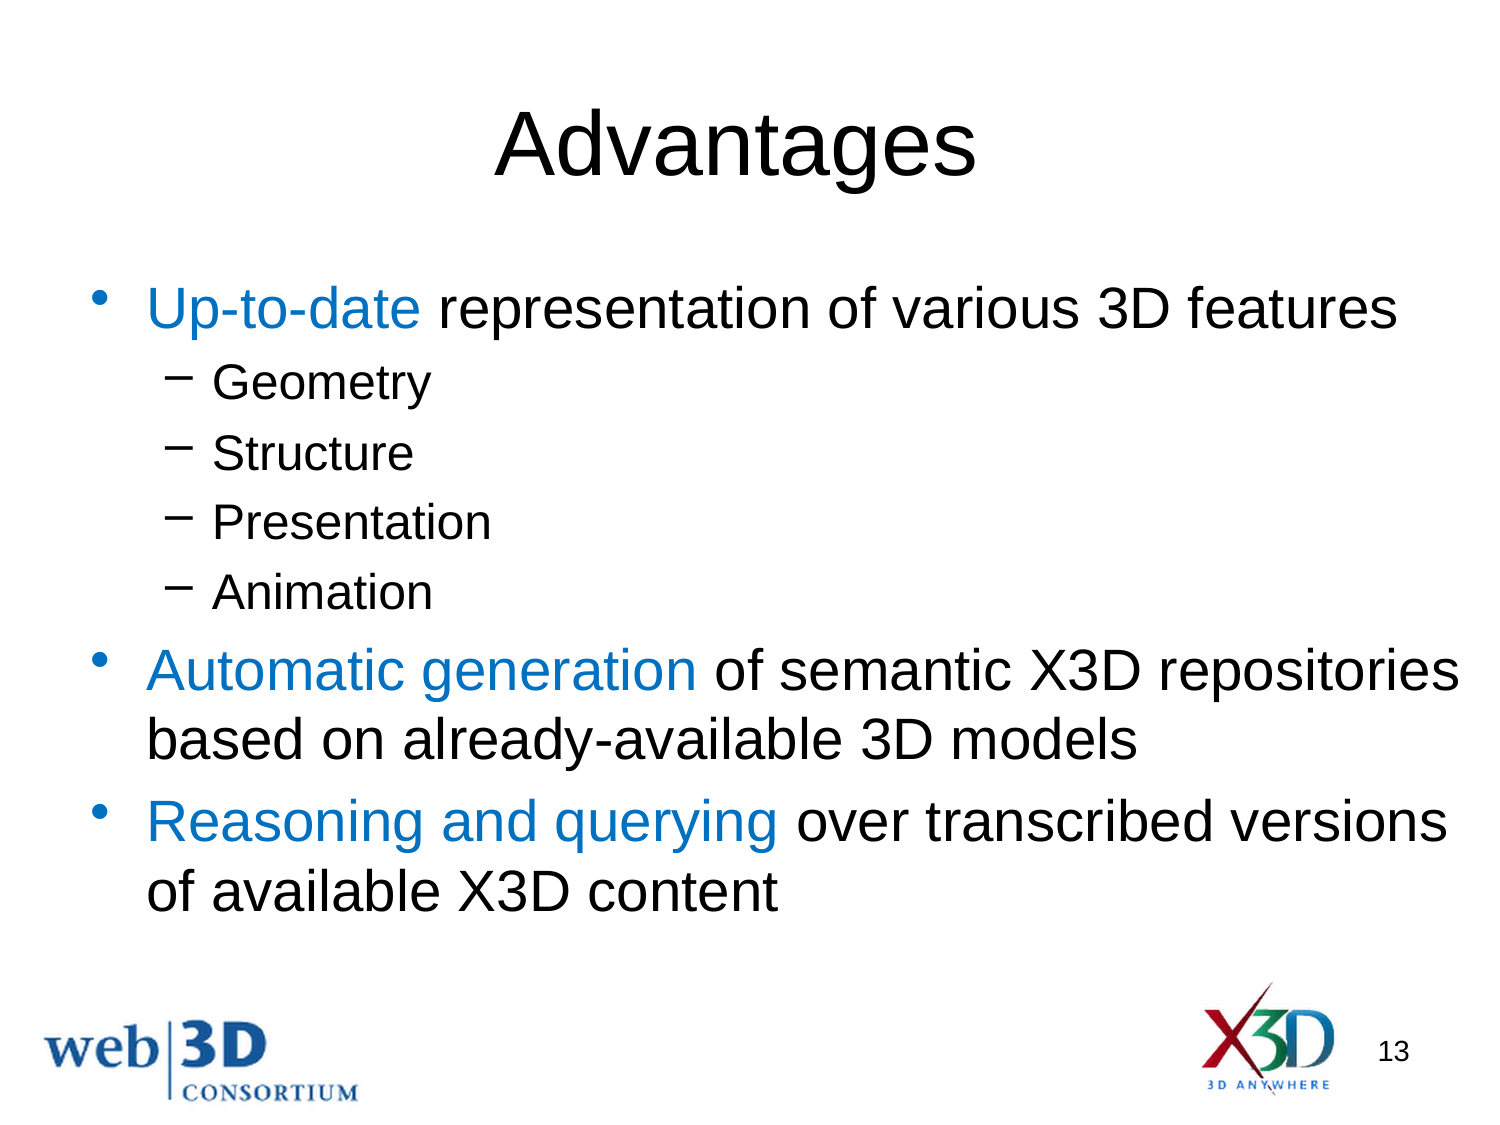

# Advantages
Up-to-date representation of various 3D features
Geometry
Structure
Presentation
Animation
Automatic generation of semantic X3D repositories based on already-available 3D models
Reasoning and querying over transcribed versions of available X3D content
13